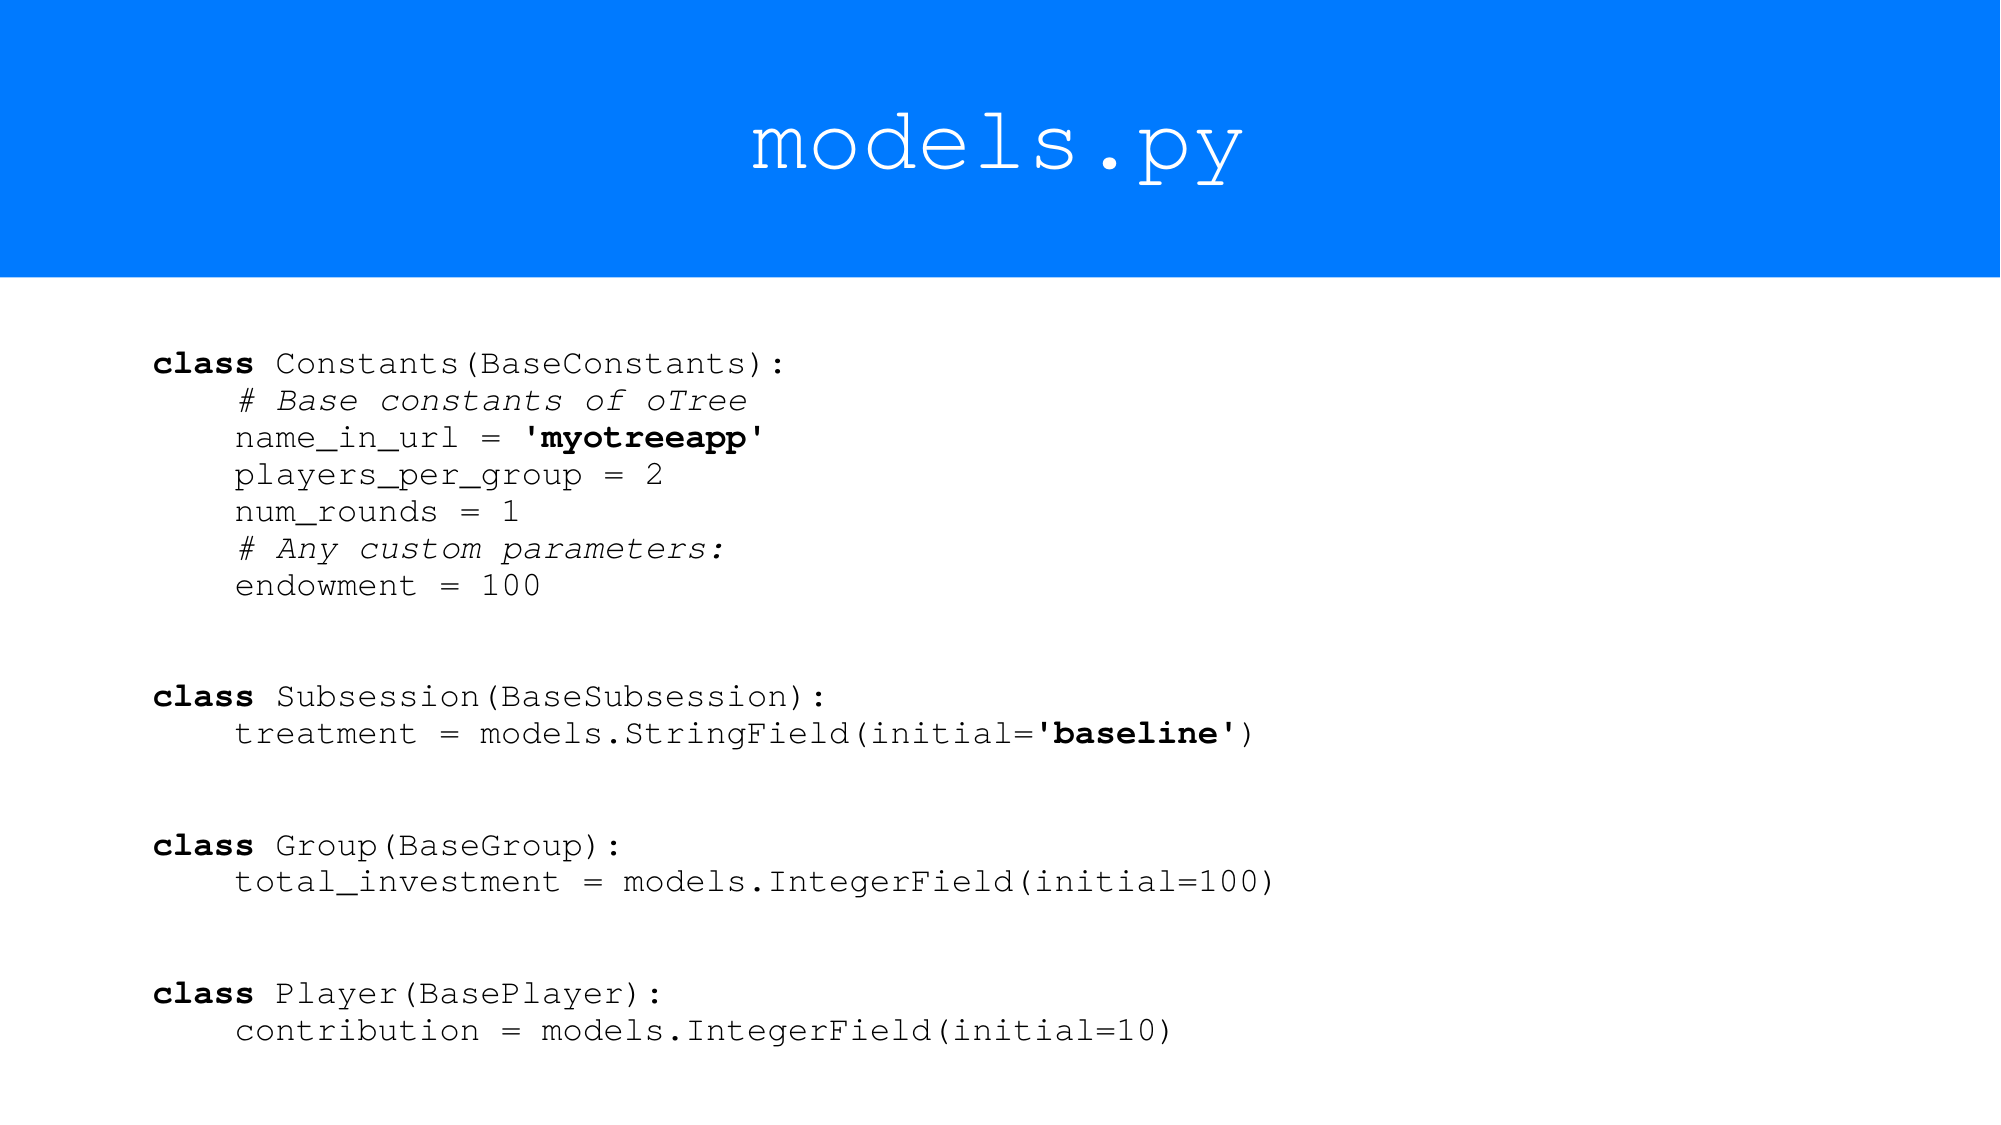

# models.py
class Constants(BaseConstants):
    # Base constants of oTree
    name_in_url = 'myotreeapp'
    players_per_group = 2
    num_rounds = 1
    # Any custom parameters:
    endowment = 100
class Subsession(BaseSubsession):
    treatment = models.StringField(initial='baseline')
class Group(BaseGroup):
    total_investment = models.IntegerField(initial=100)
class Player(BasePlayer):
    contribution = models.IntegerField(initial=10)